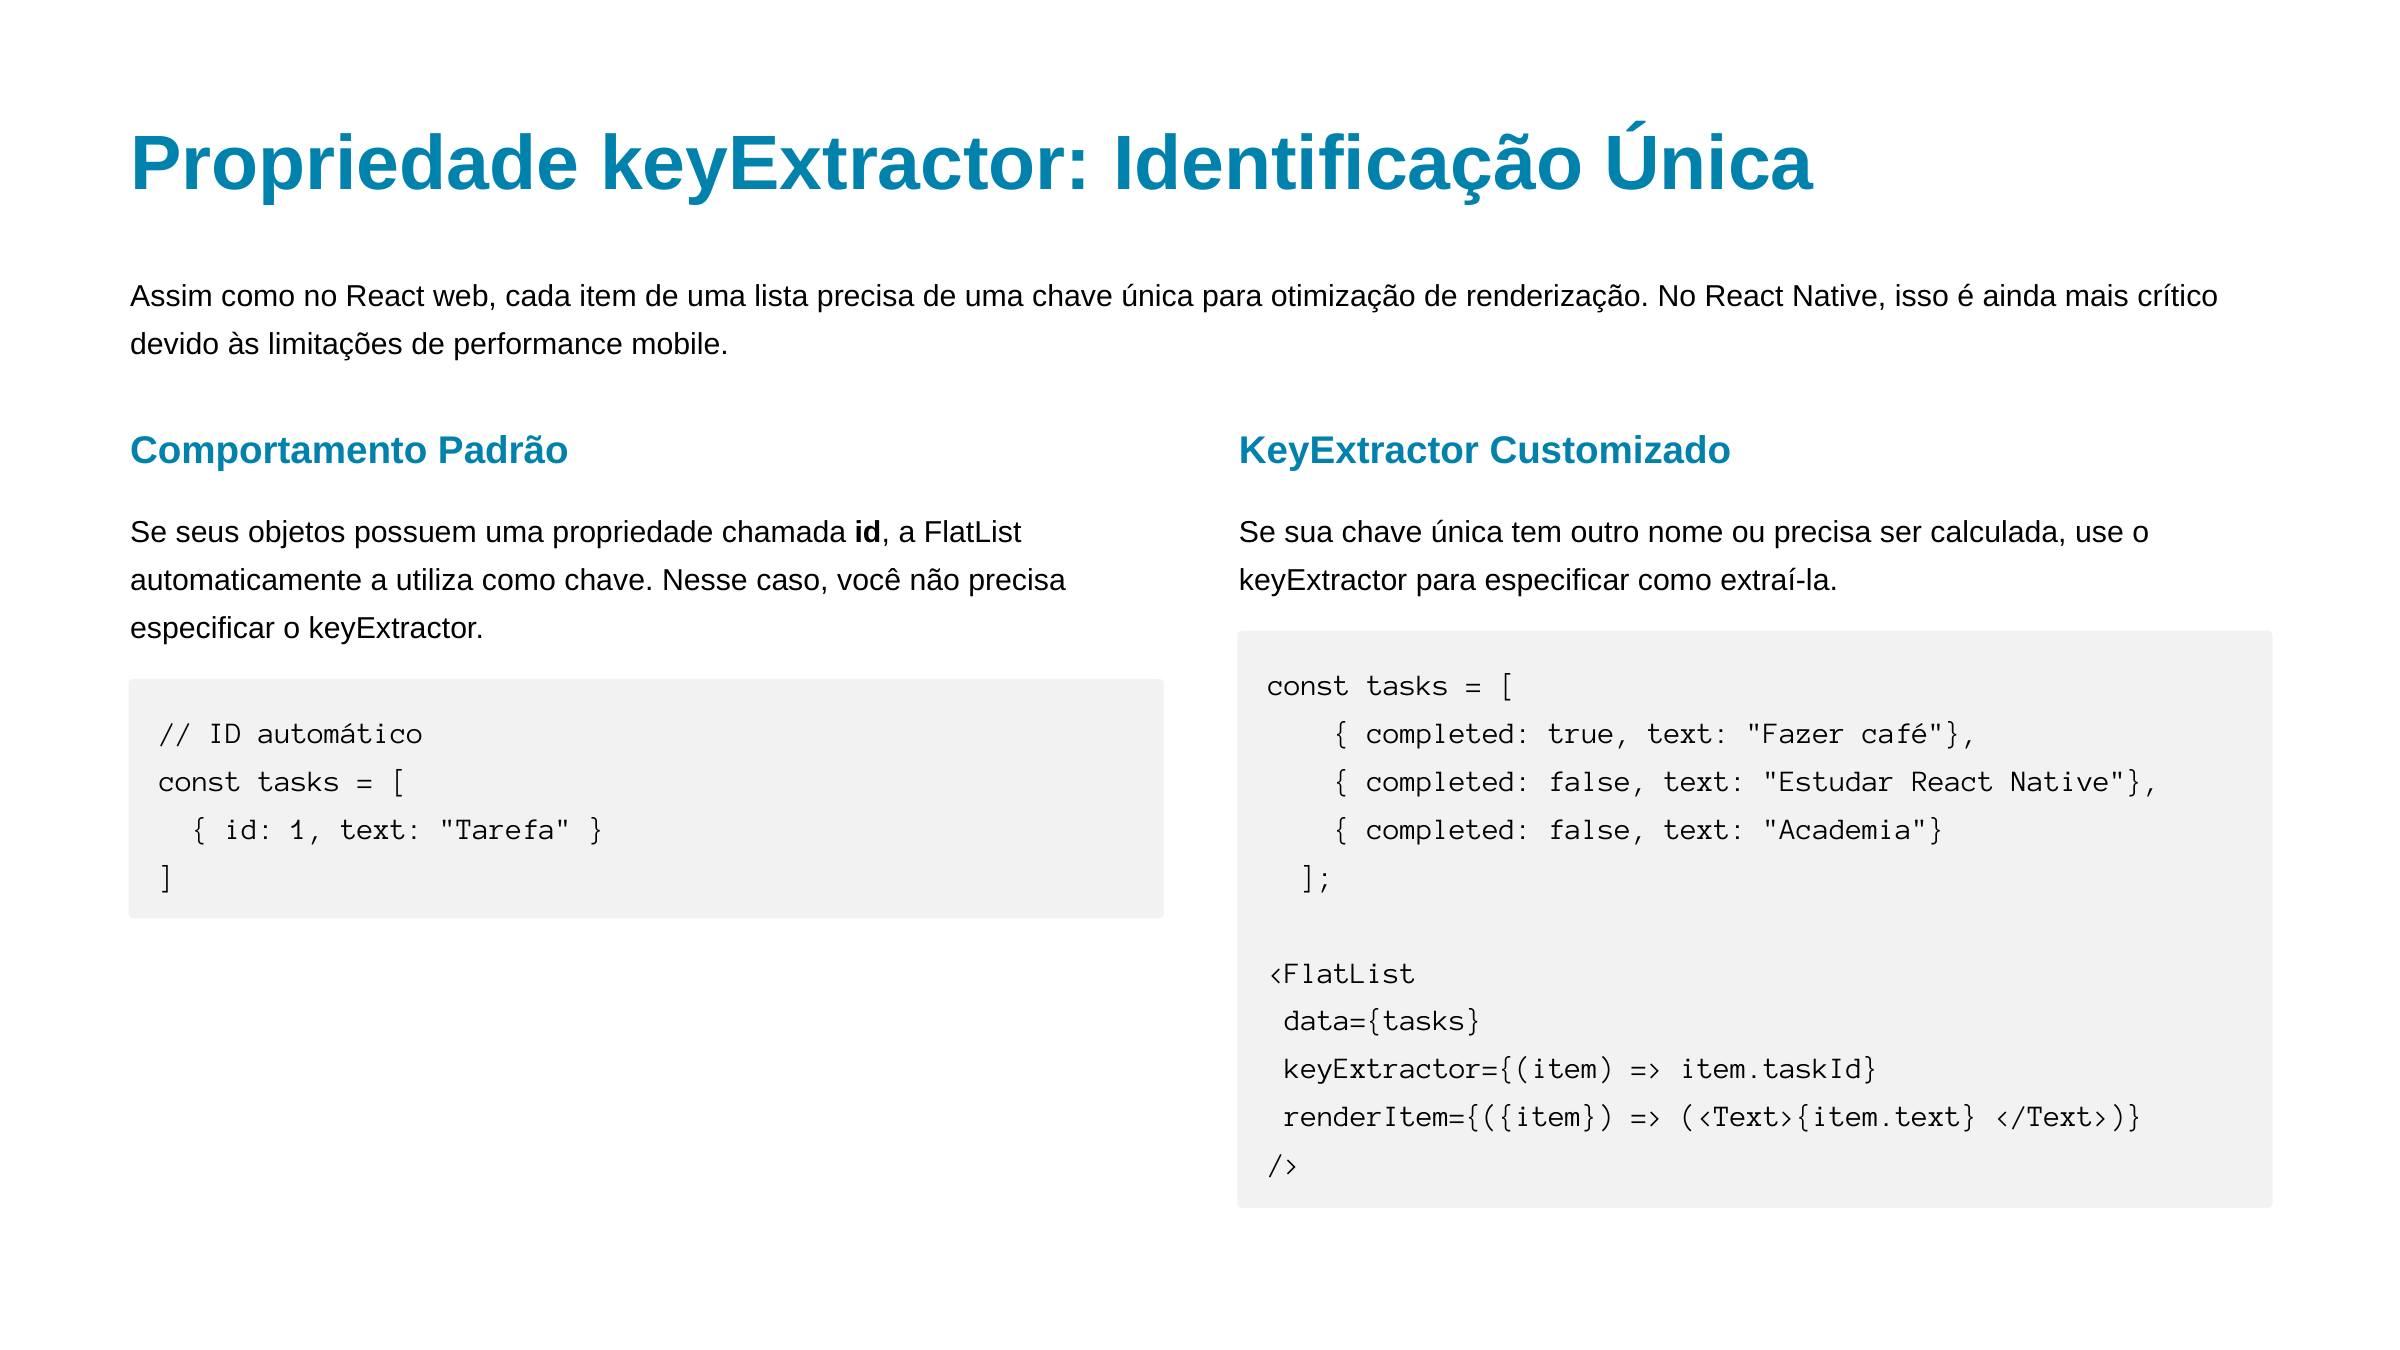

Propriedade keyExtractor: Identificação Única
Assim como no React web, cada item de uma lista precisa de uma chave única para otimização de renderização. No React Native, isso é ainda mais crítico devido às limitações de performance mobile.
Comportamento Padrão
KeyExtractor Customizado
Se seus objetos possuem uma propriedade chamada id, a FlatList automaticamente a utiliza como chave. Nesse caso, você não precisa especificar o keyExtractor.
Se sua chave única tem outro nome ou precisa ser calculada, use o keyExtractor para especificar como extraí-la.

const tasks = [
    { completed: true, text: "Fazer café"},
    { completed: false, text: "Estudar React Native"},
    { completed: false, text: "Academia"}
  ];

<FlatList
 data={tasks}
 keyExtractor={(item) => item.taskId}
 renderItem={({item}) => (<Text>{item.text} </Text>)}
/>

// ID automático
const tasks = [
  { id: 1, text: "Tarefa" }
]